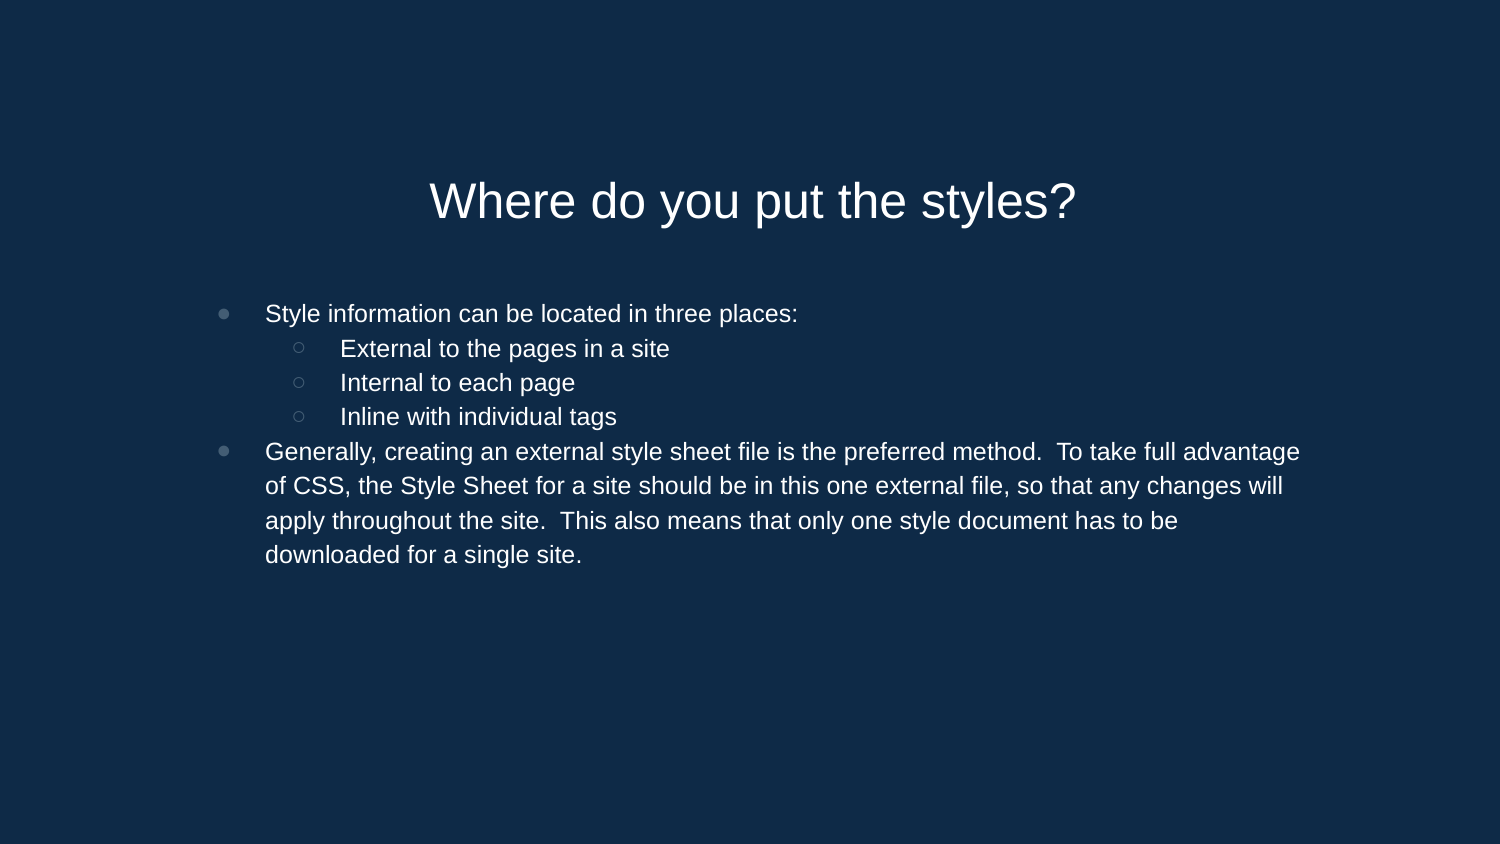

4/1/2024
Using Cascading Style Sheets
slide 33
# Where do you put the styles?
Style information can be located in three places:
External to the pages in a site
Internal to each page
Inline with individual tags
Generally, creating an external style sheet file is the preferred method.  To take full advantage of CSS, the Style Sheet for a site should be in this one external file, so that any changes will apply throughout the site.  This also means that only one style document has to be downloaded for a single site.